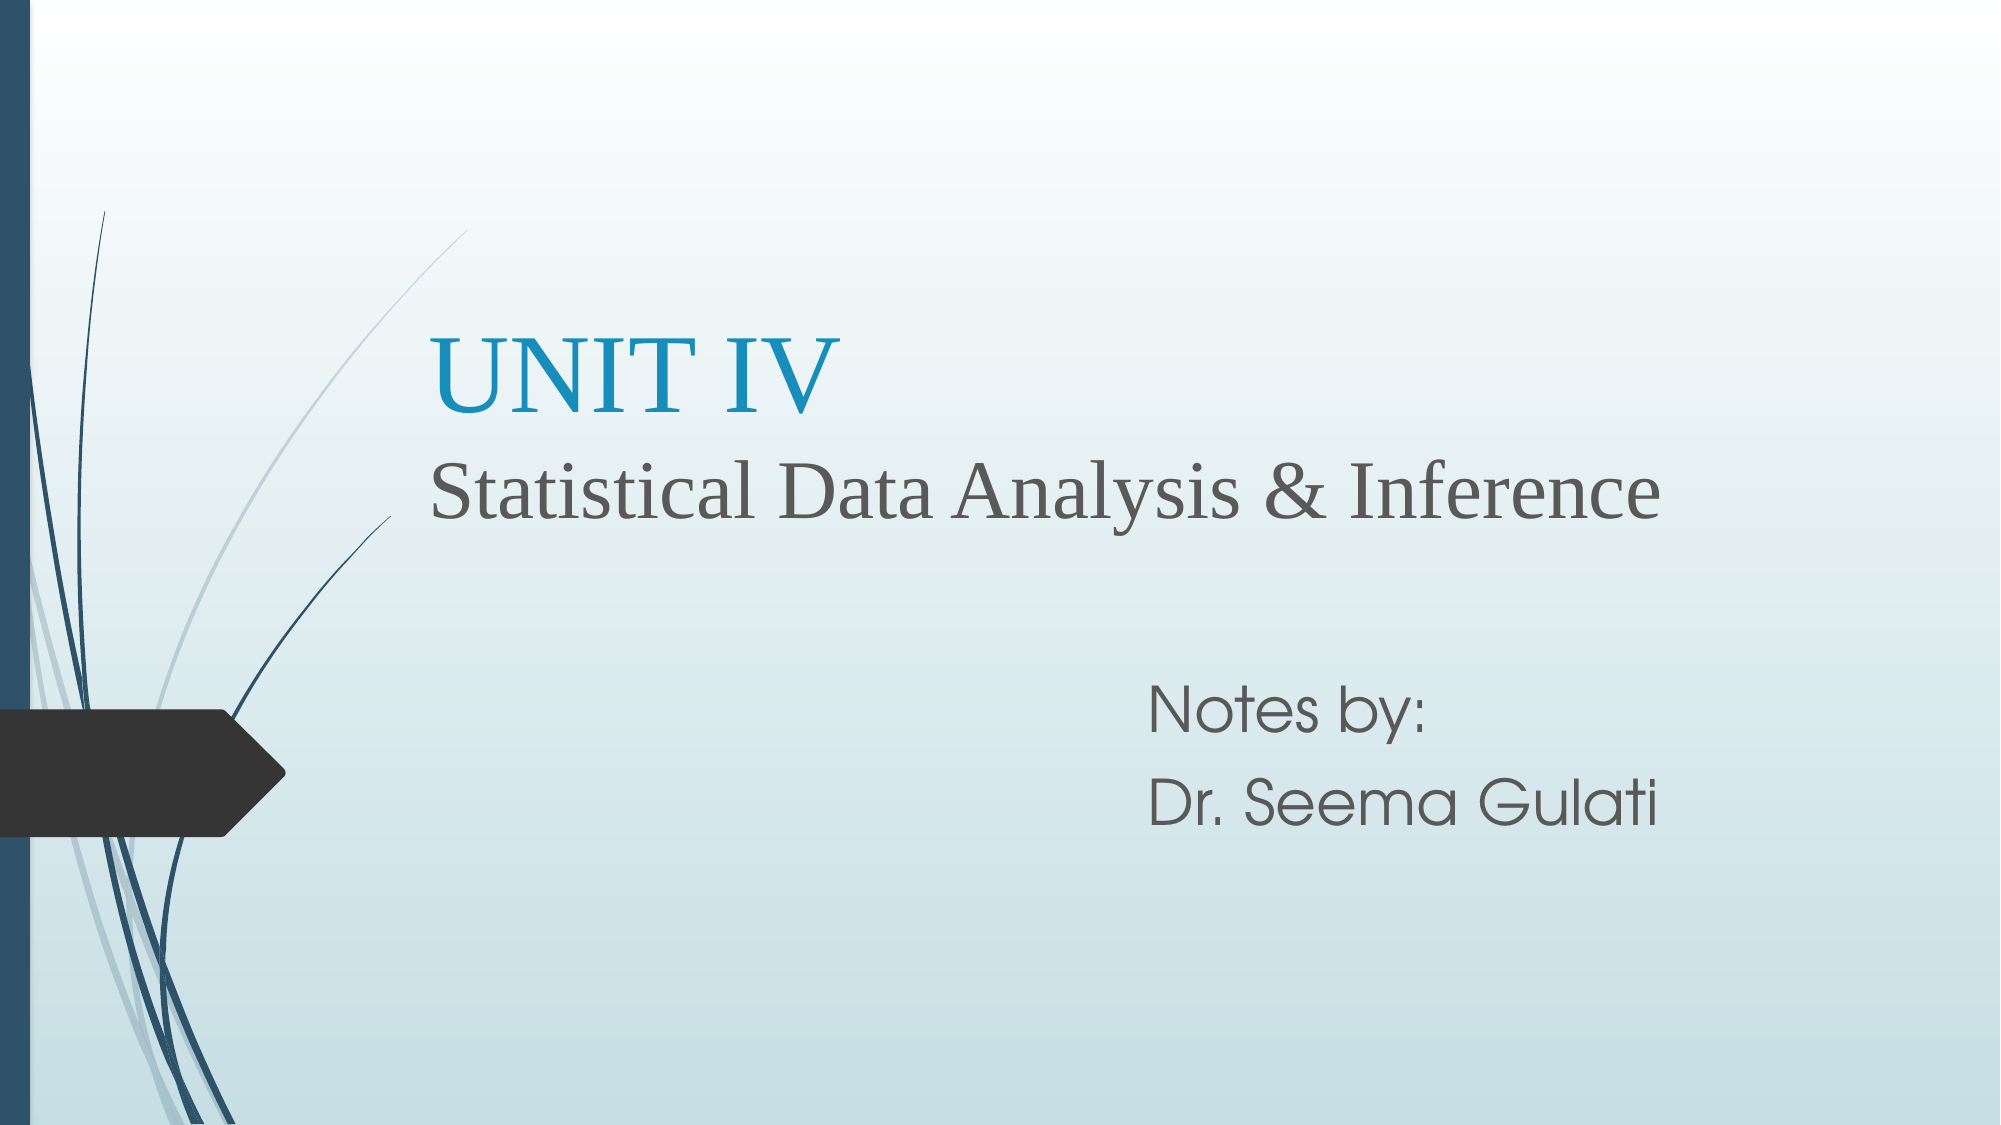

# UNIT IV Statistical Data Analysis & Inference
Notes by:
Dr. Seema Gulati